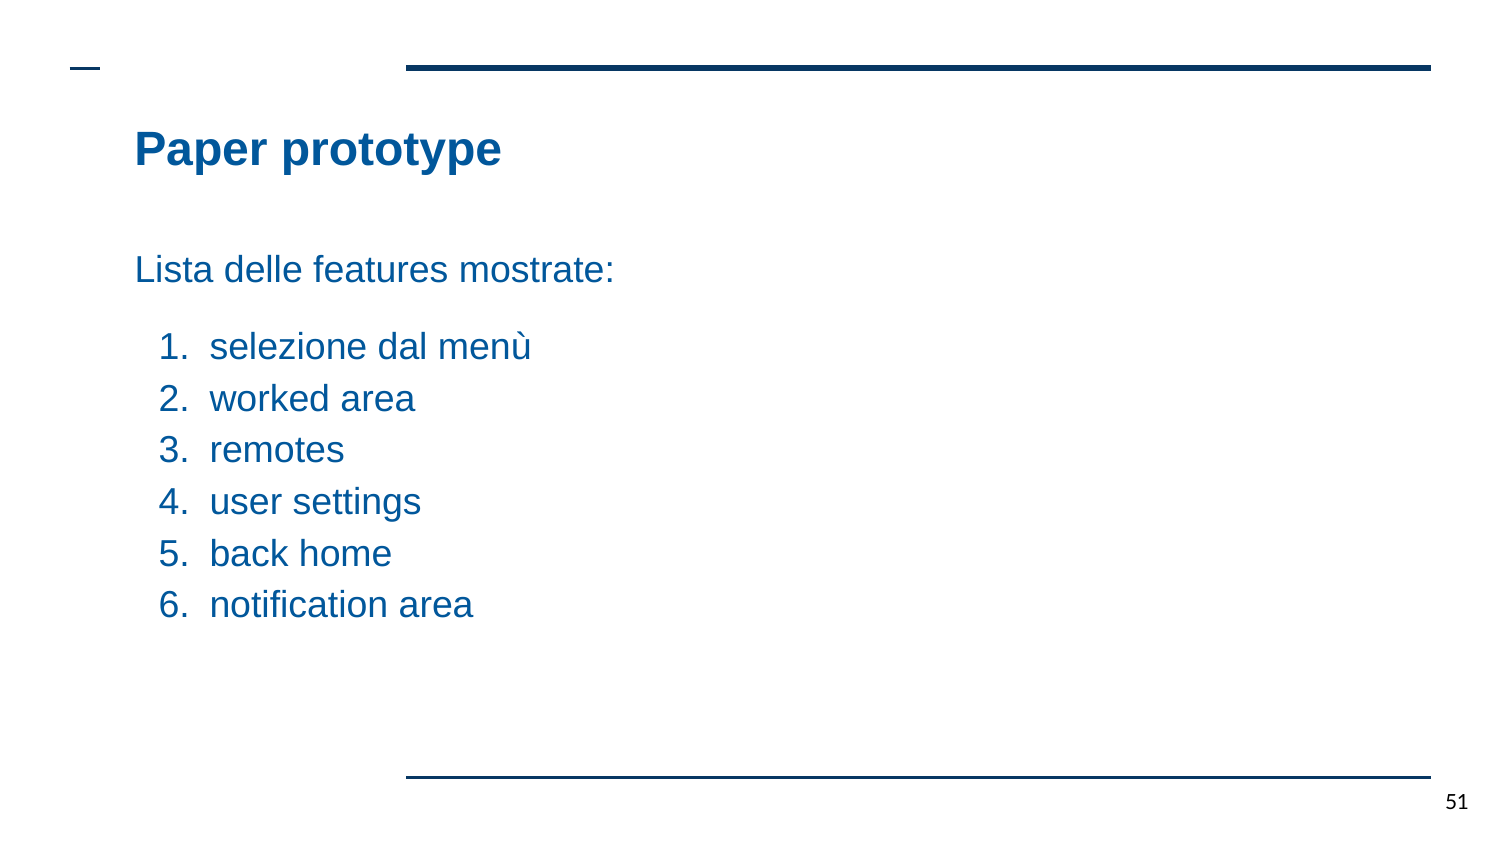

# Paper prototype
Lista delle features mostrate:
selezione dal menù
worked area
remotes
user settings
back home
notification area
51